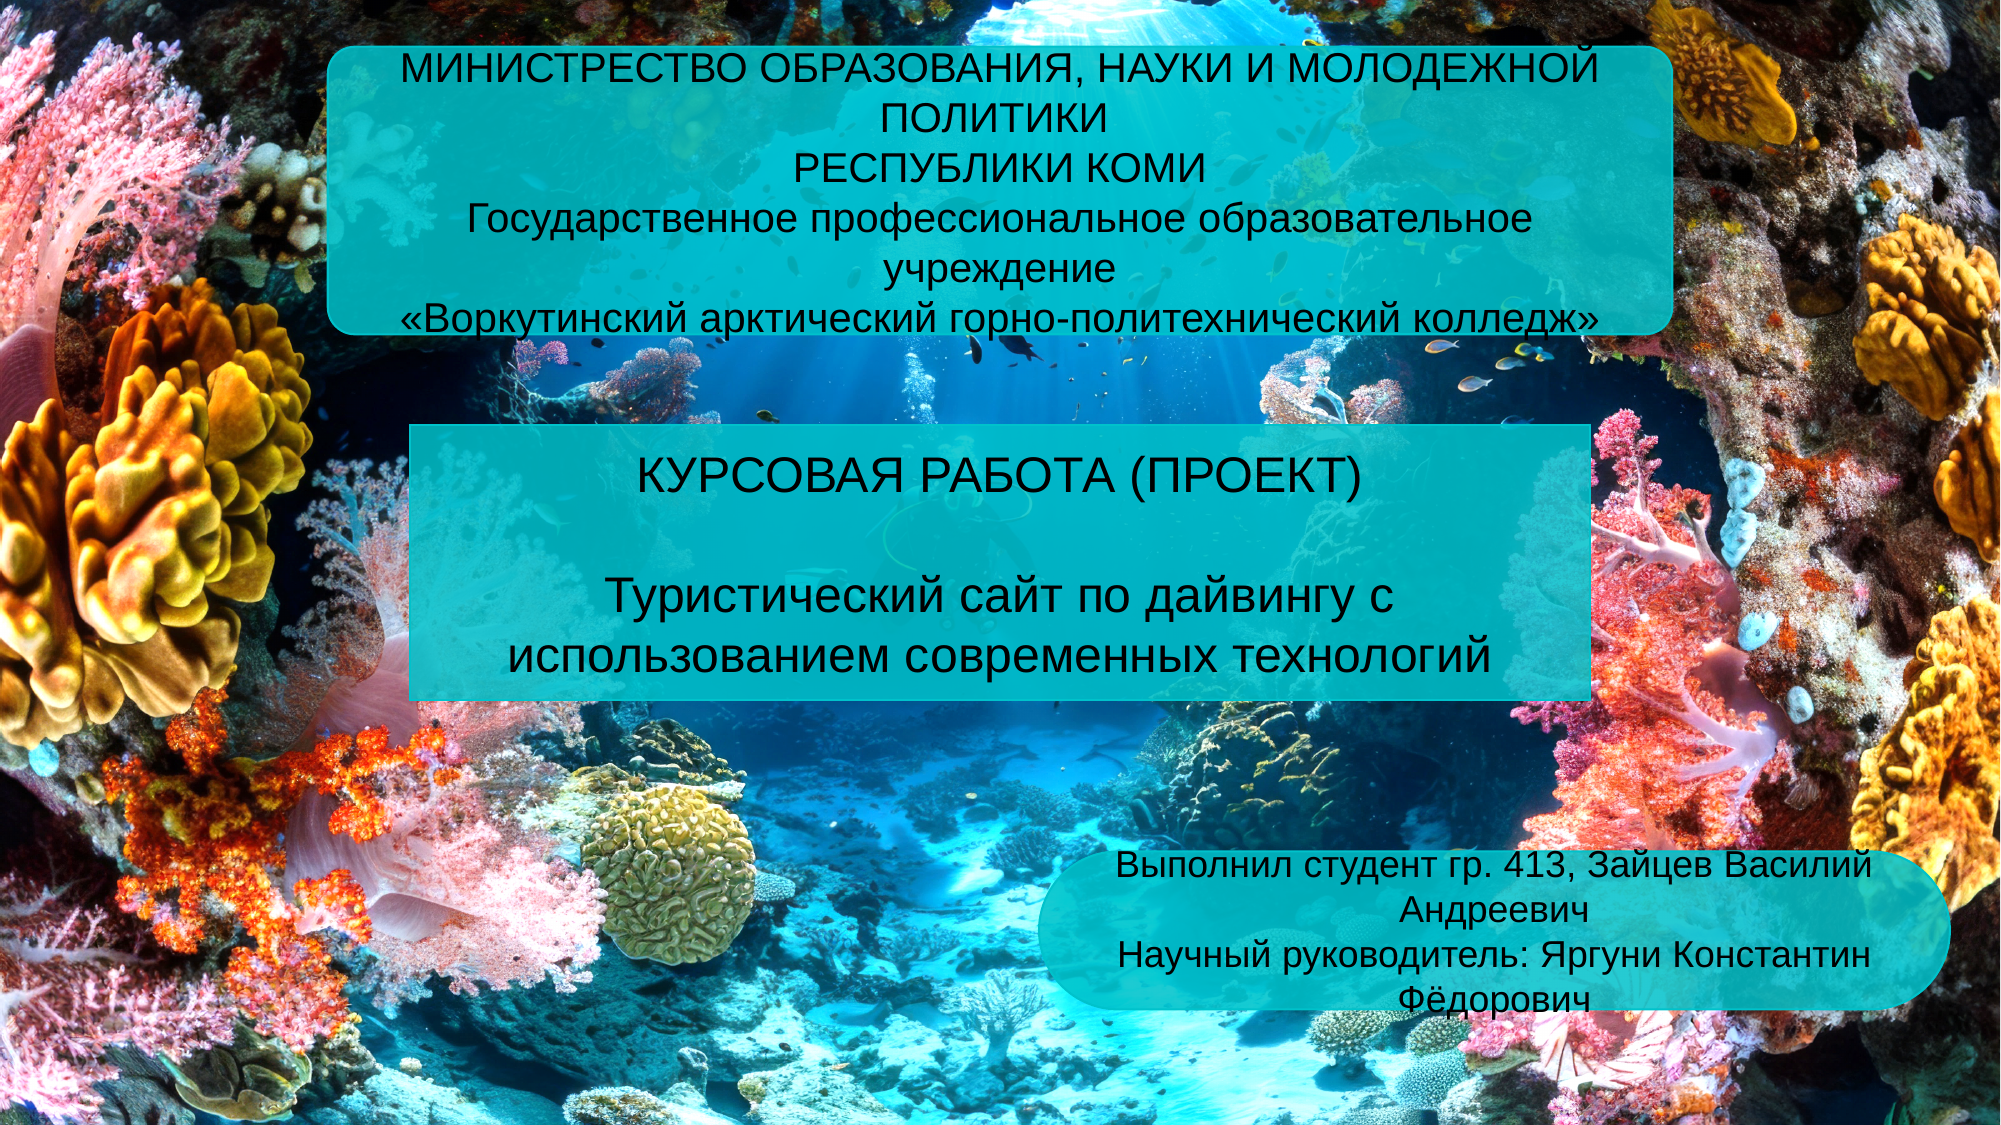

МИНИСТРЕСТВО ОБРАЗОВАНИЯ, НАУКИ И МОЛОДЕЖНОЙ ПОЛИТИКИ
РЕСПУБЛИКИ КОМИ
Государственное профессиональное образовательное учреждение
«Воркутинский арктический горно-политехнический колледж»
КУРСОВАЯ РАБОТА (ПРОЕКТ)

Туристический сайт по дайвингу с использованием современных технологий
Выполнил студент гр. 413, Зайцев Василий Андреевич
Научный руководитель: Яргуни Константин Фёдорович